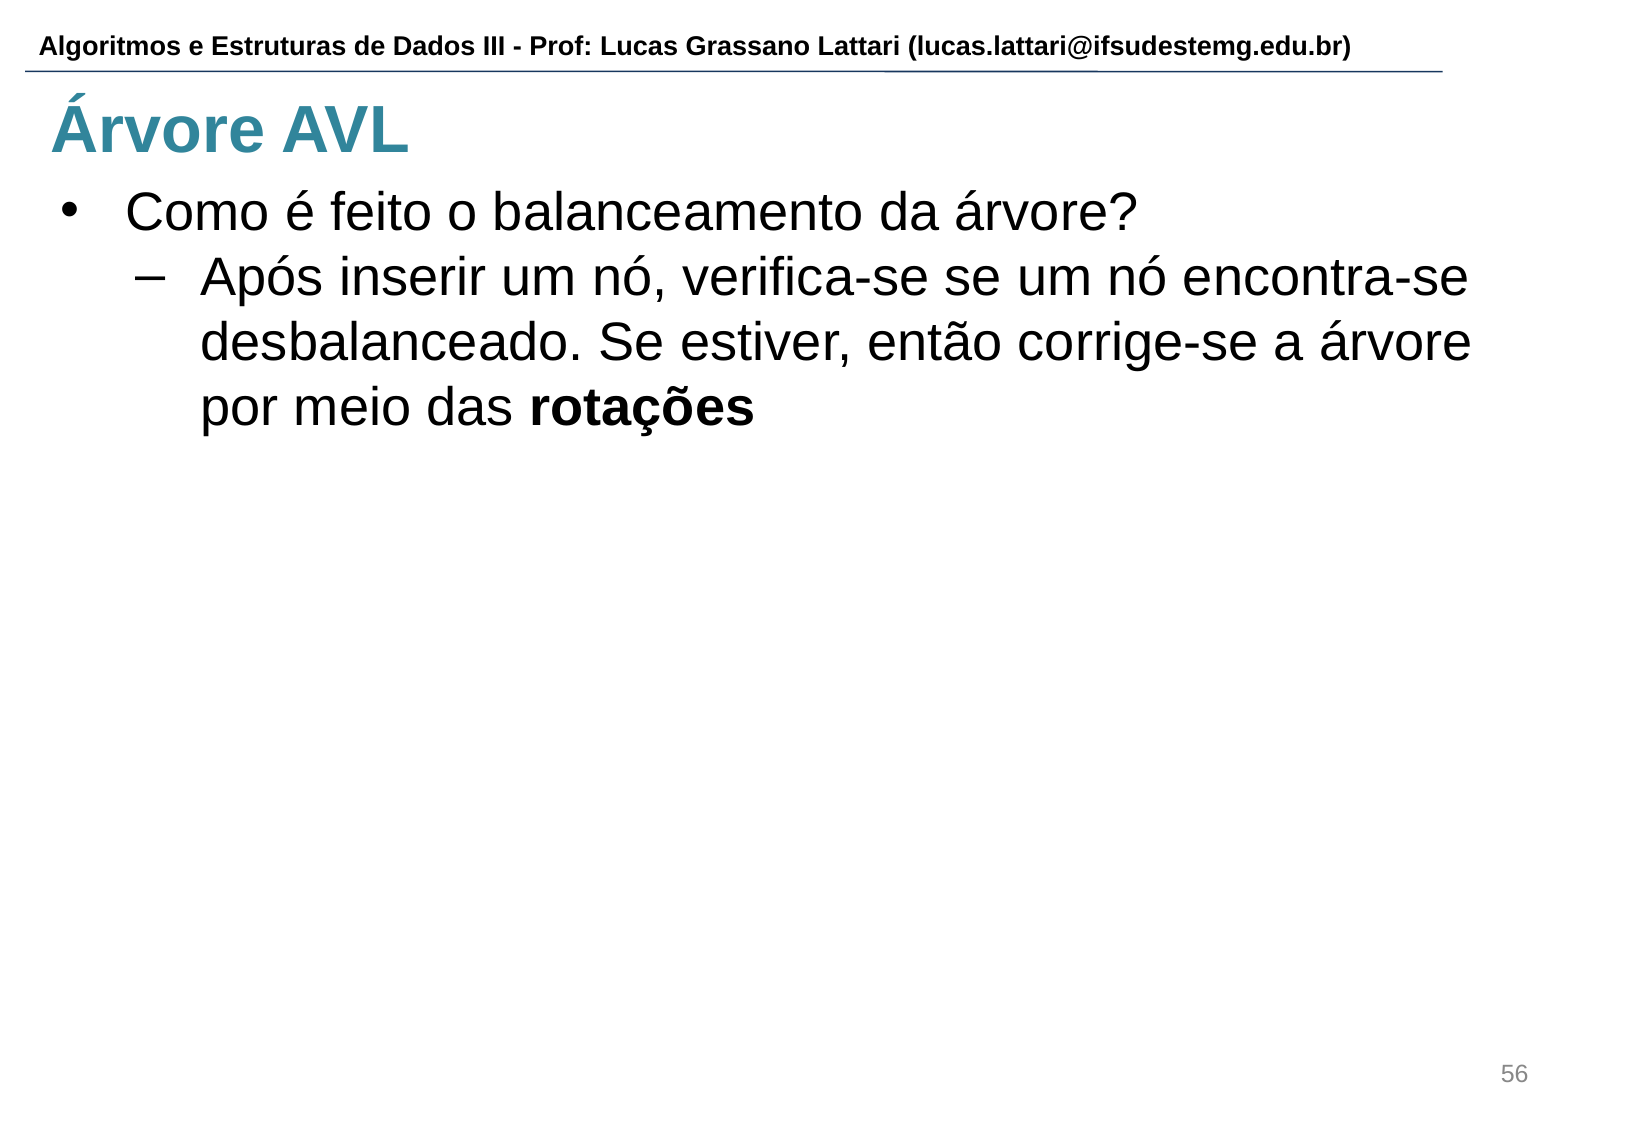

# Árvore AVL
Como é feito o balanceamento da árvore?
Após inserir um nó, verifica-se se um nó encontra-se desbalanceado. Se estiver, então corrige-se a árvore por meio das rotações
56